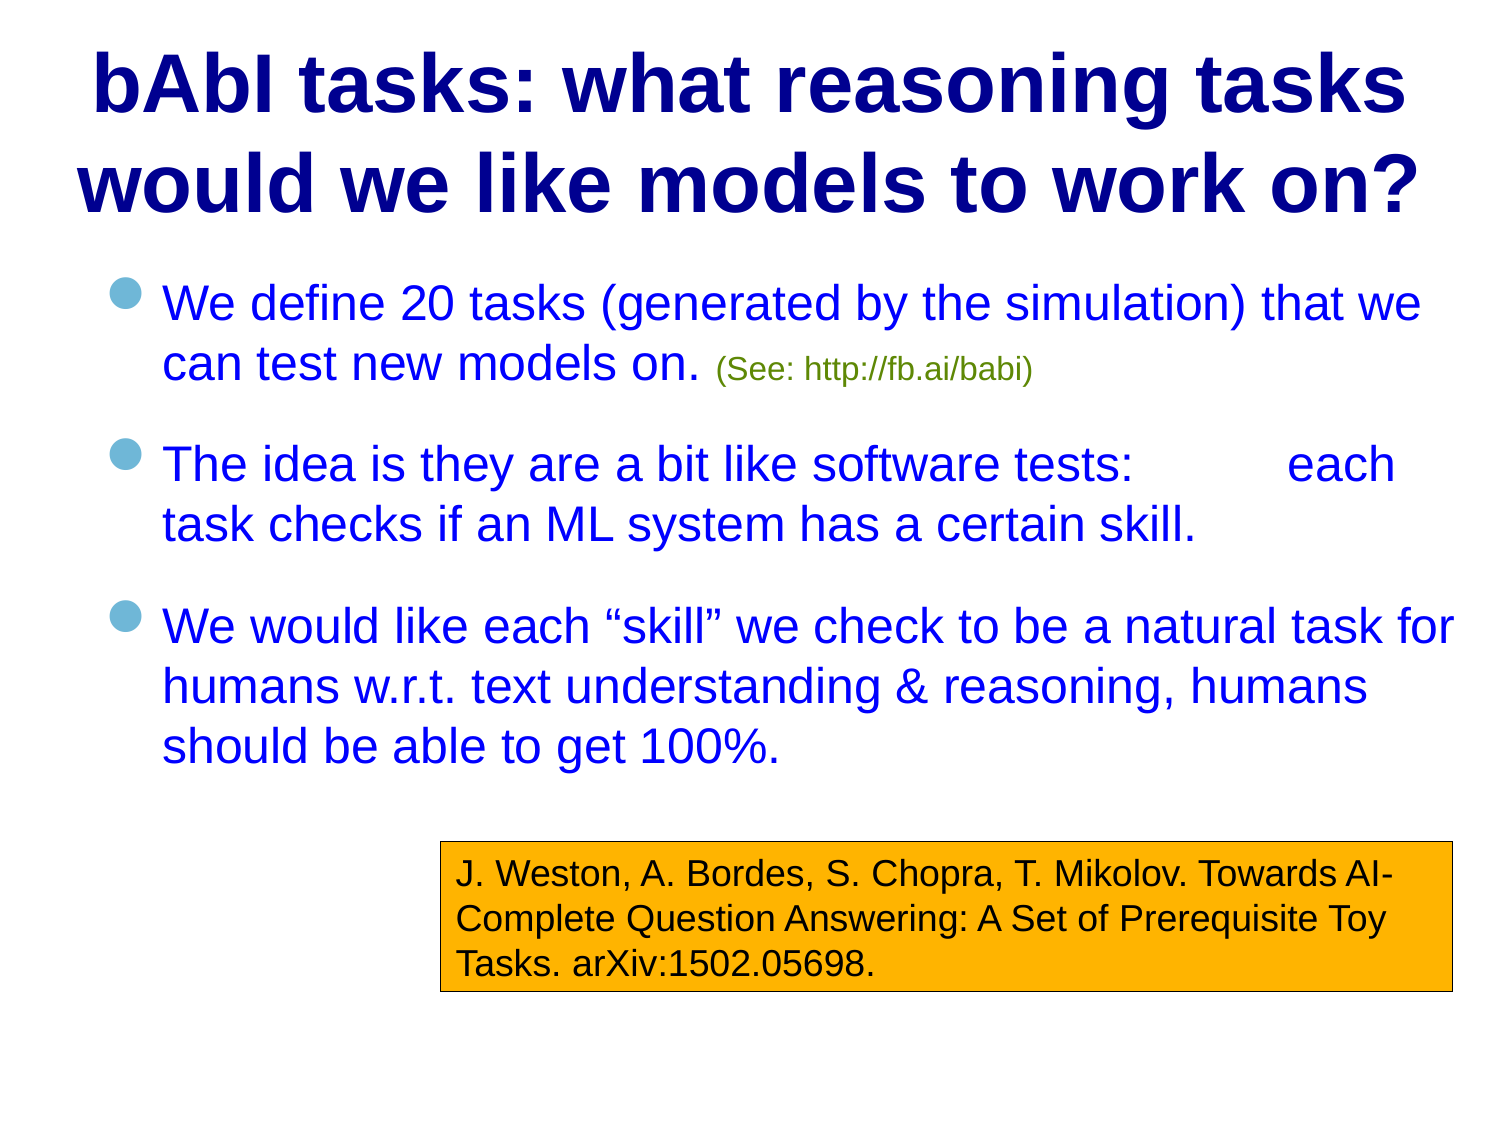

# bAbI tasks: what reasoning tasks would we like models to work on?
We define 20 tasks (generated by the simulation) that we can test new models on. (See: http://fb.ai/babi)
The idea is they are a bit like software tests:           each task checks if an ML system has a certain skill.
We would like each “skill” we check to be a natural task for humans w.r.t. text understanding & reasoning, humans should be able to get 100%.
J. Weston, A. Bordes, S. Chopra, T. Mikolov. Towards AI-Complete Question Answering: A Set of Prerequisite Toy Tasks. arXiv:1502.05698.